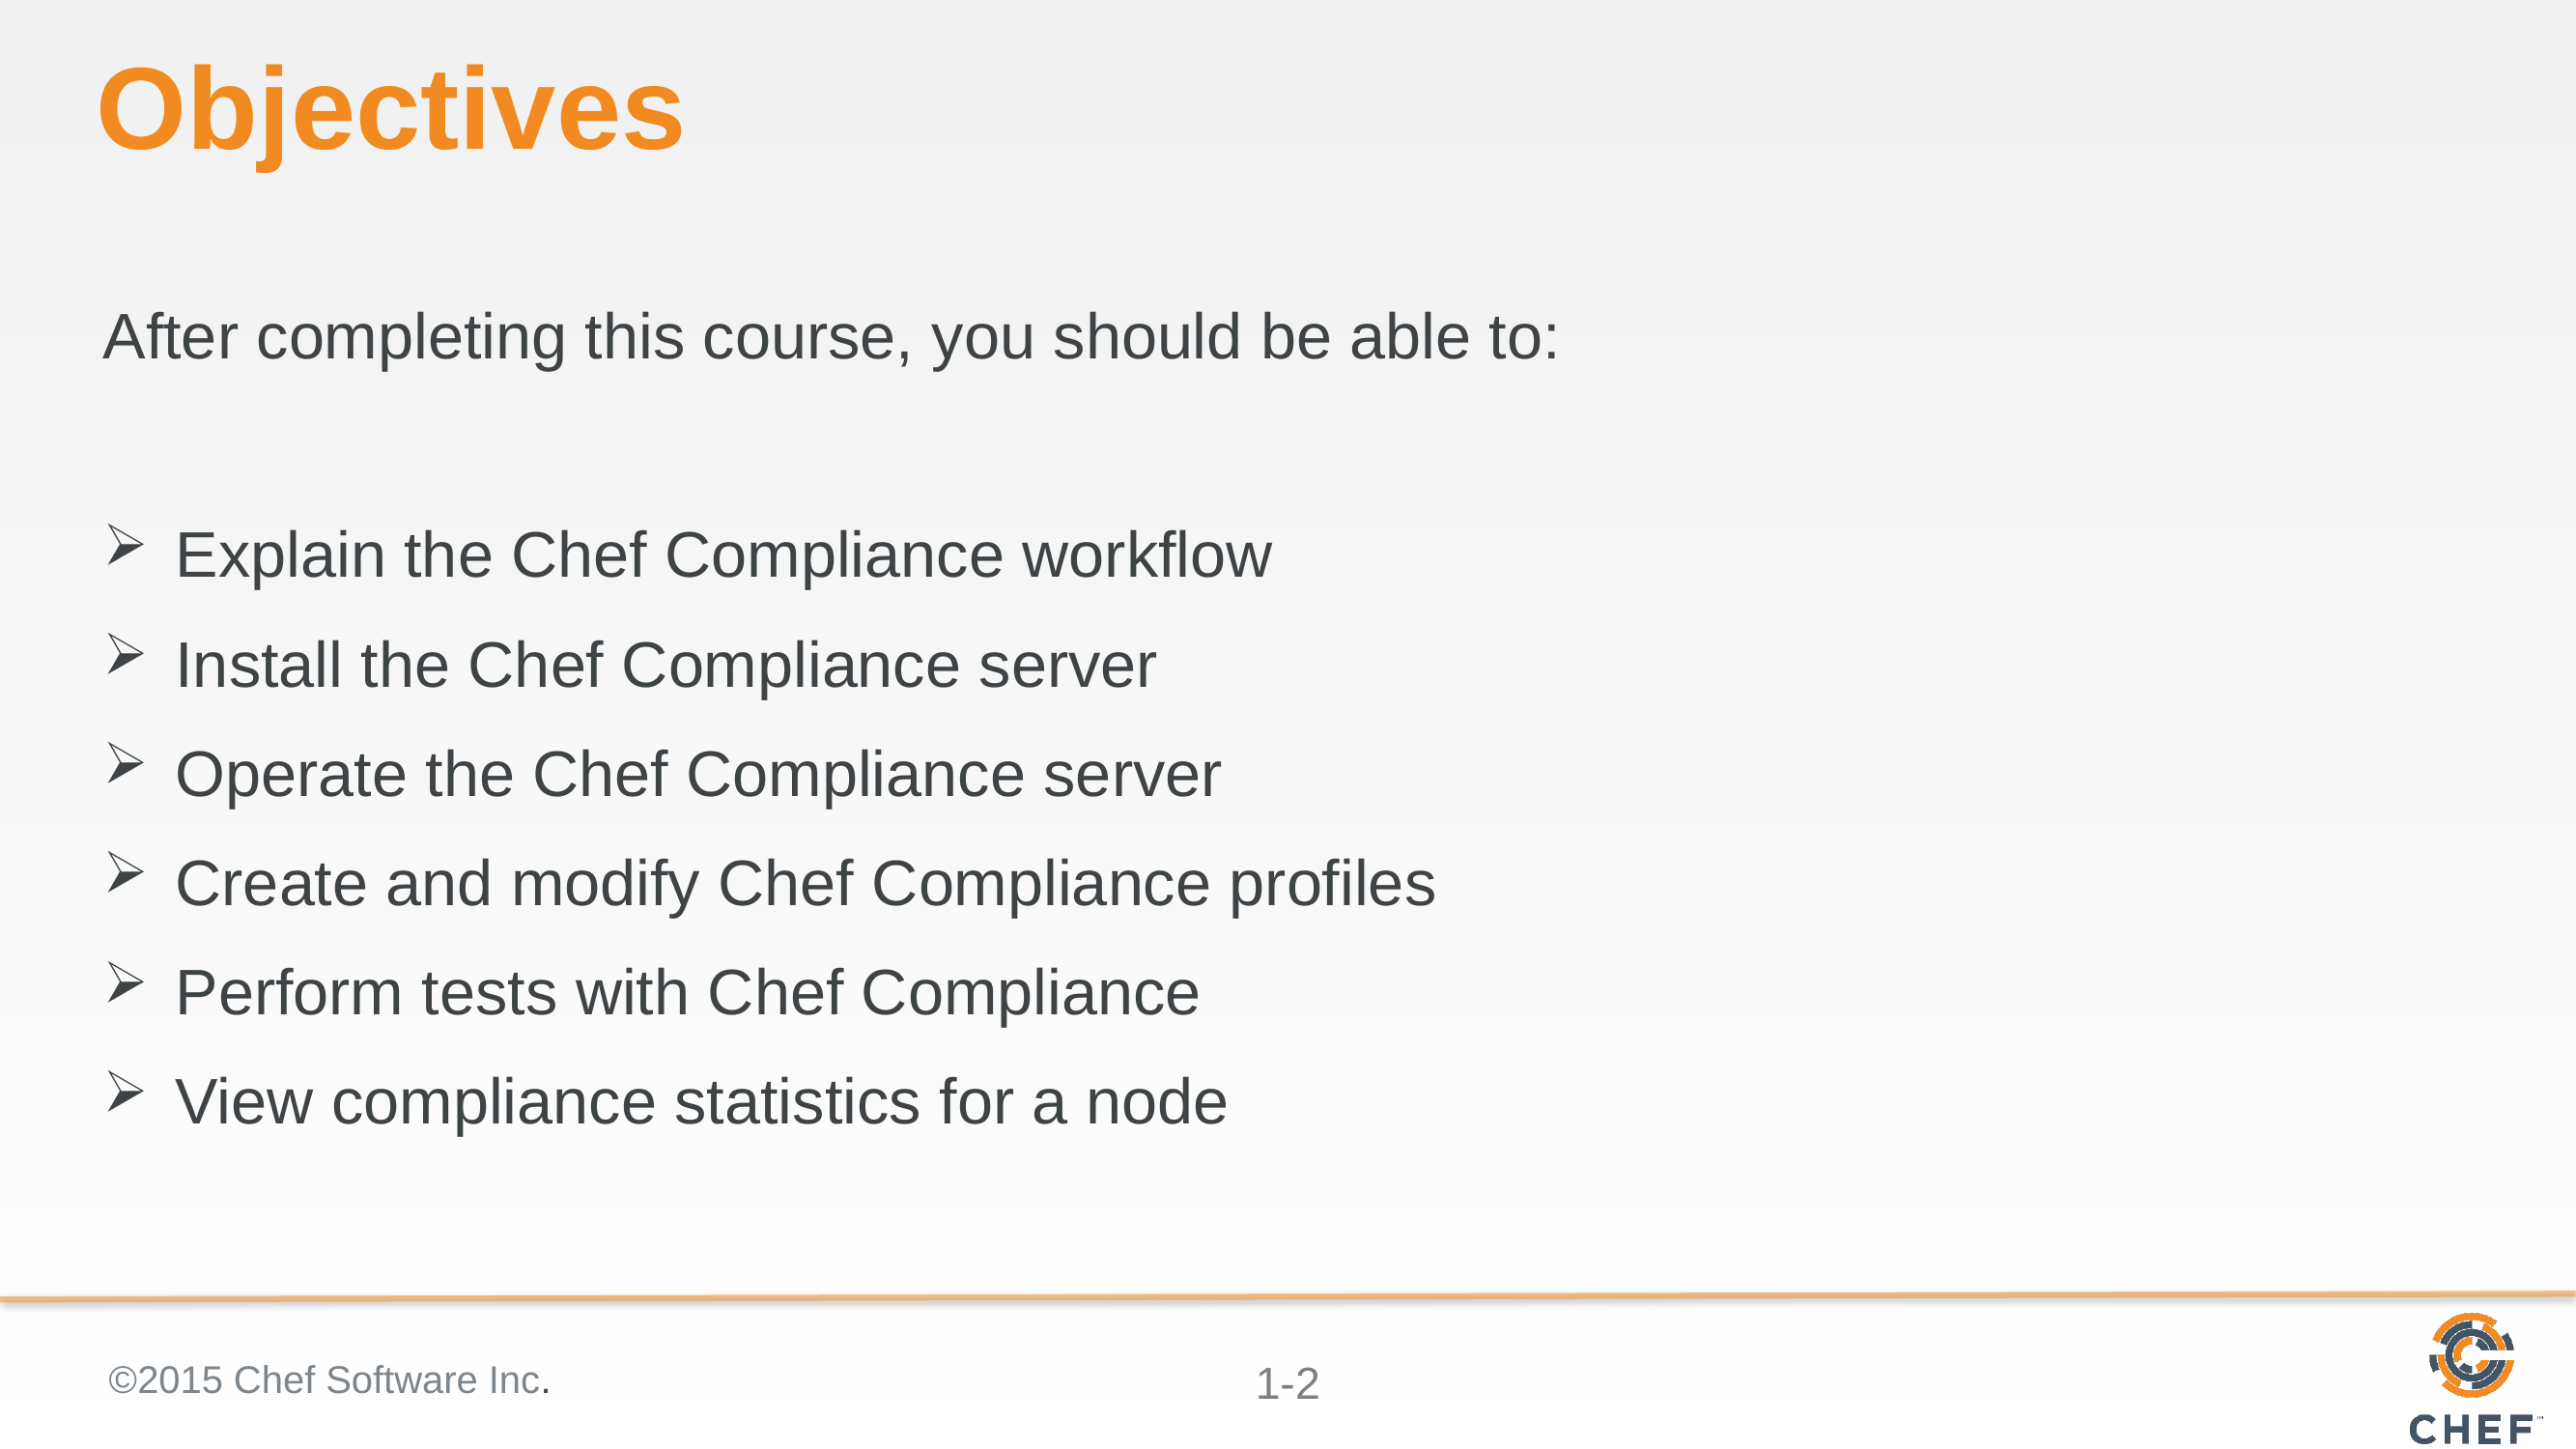

# Objectives
After completing this course, you should be able to:

Explain the Chef Compliance workflow
Install the Chef Compliance server
Operate the Chef Compliance server
Create and modify Chef Compliance profiles
Perform tests with Chef Compliance
View compliance statistics for a node